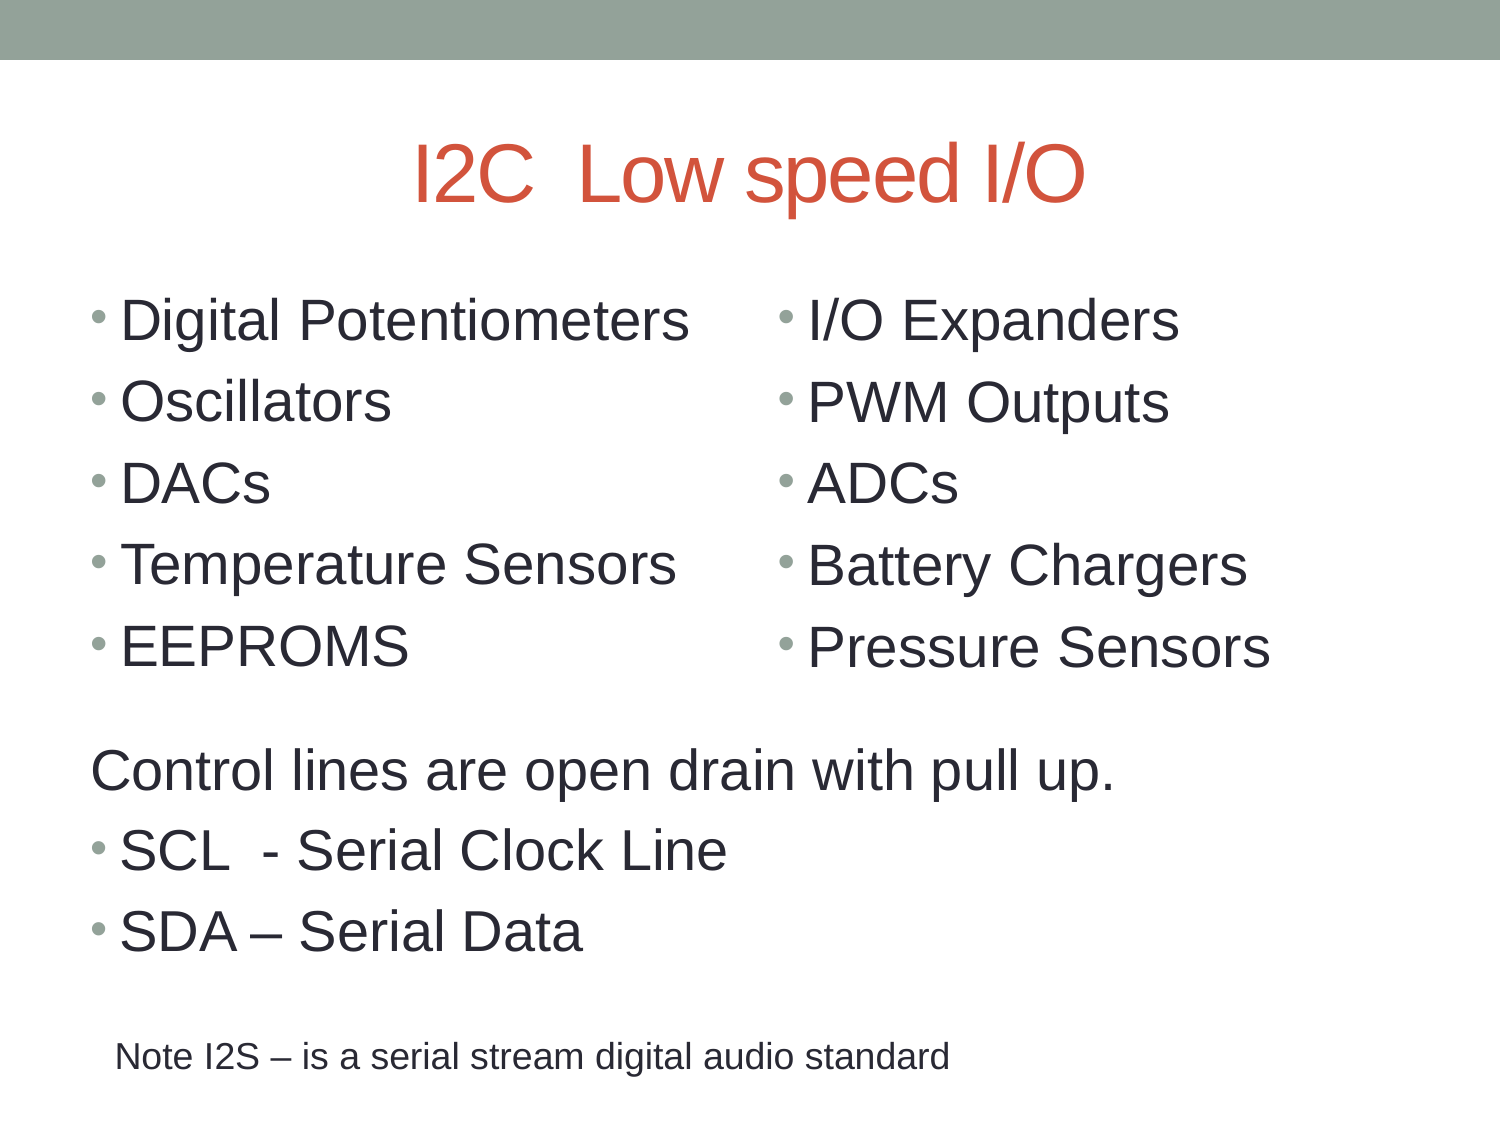

# I2C  Low speed I/O
Digital Potentiometers
Oscillators
DACs
Temperature Sensors
EEPROMS
I/O Expanders
PWM Outputs
ADCs
Battery Chargers
Pressure Sensors

Control lines are open drain with pull up.
SCL  - Serial Clock Line
SDA – Serial Data

Note I2S – is a serial stream digital audio standard